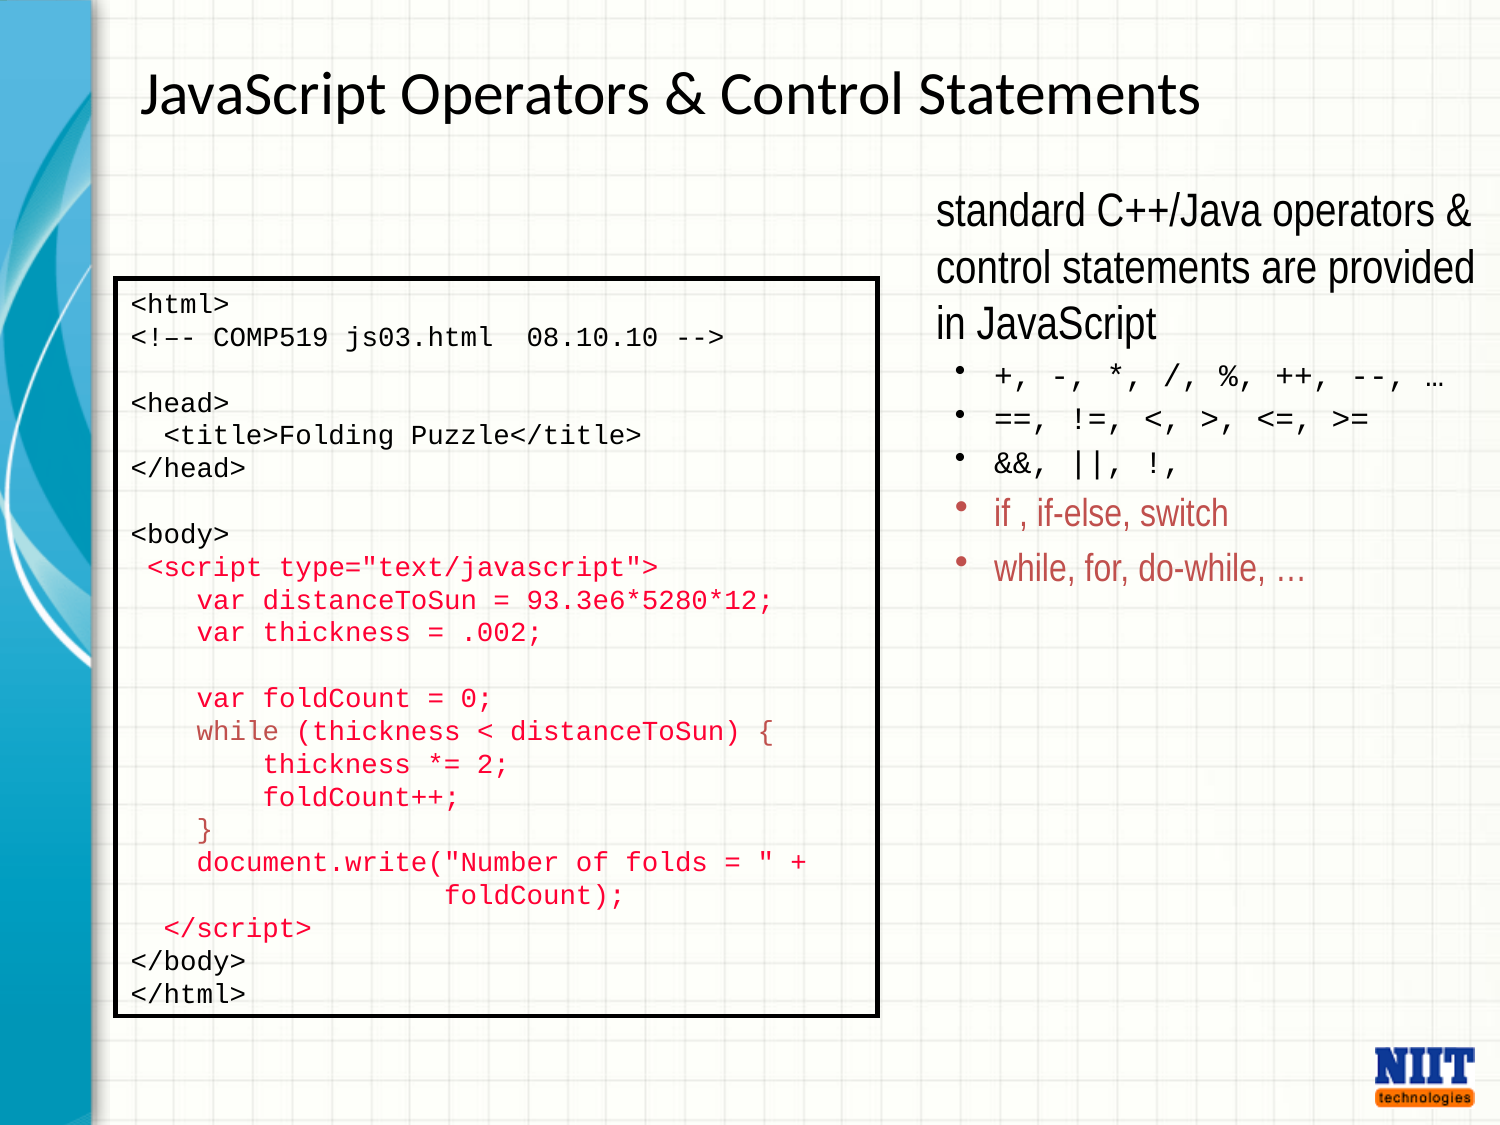

# JavaScript Operators & Control Statements
standard C++/Java operators & control statements are provided in JavaScript
+, -, *, /, %, ++, --, …
==, !=, <, >, <=, >=
&&, ||, !,
if , if-else, switch
while, for, do-while, …

<html>
<!–- COMP519 js03.html  08.10.10 -->

<head>
  <title>Folding Puzzle</title>
</head>

<body>
 <script type="text/javascript">
    var distanceToSun = 93.3e6*5280*12;
    var thickness = .002;

    var foldCount = 0;
    while (thickness < distanceToSun) {
        thickness *= 2;
        foldCount++;
    }
    document.write("Number of folds = " +
                   foldCount);
  </script>
</body>
</html>